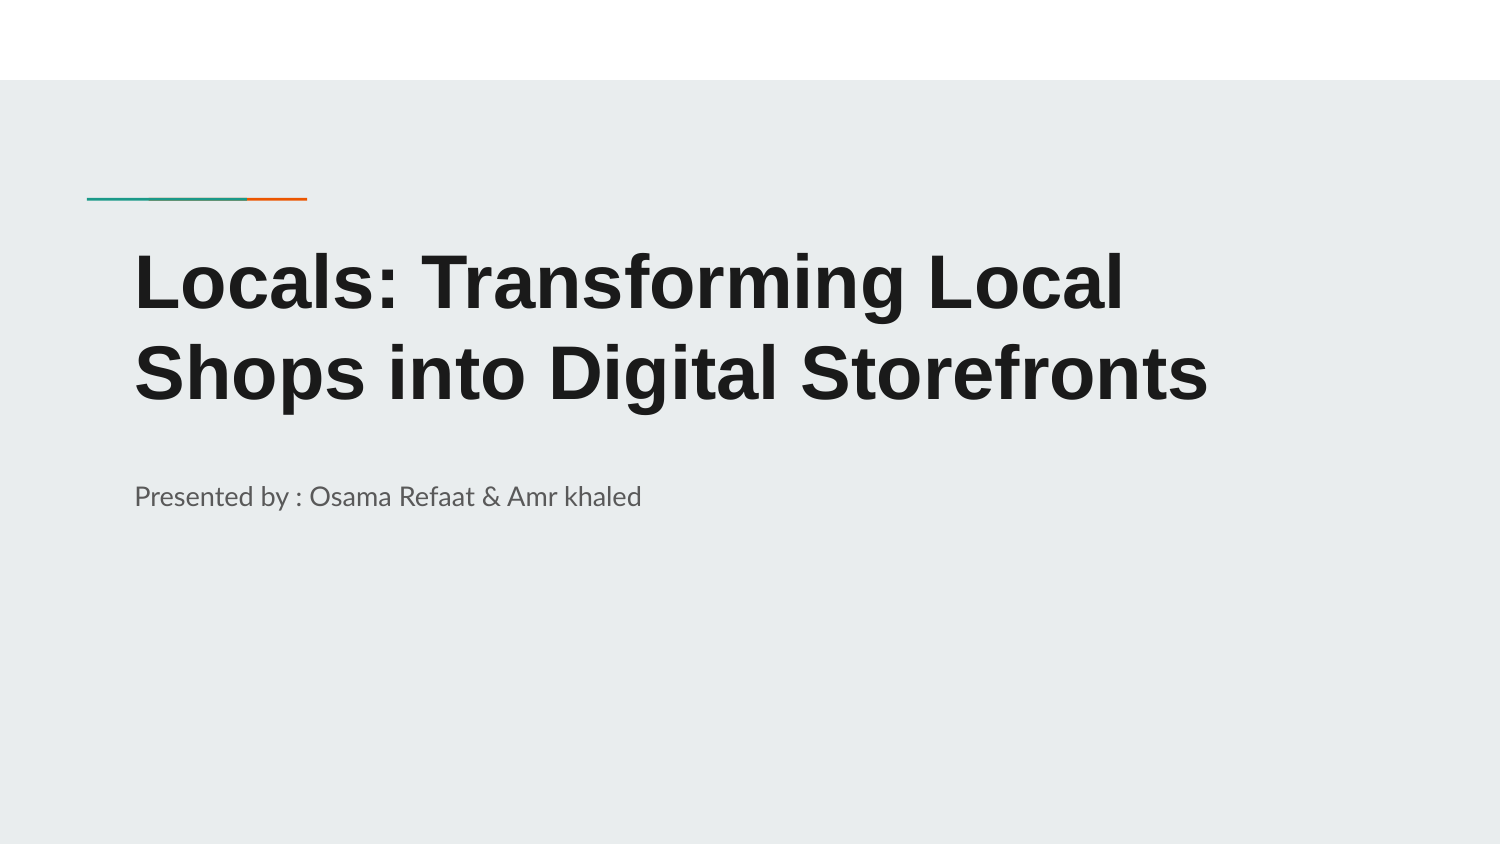

# Locals: Transforming Local Shops into Digital Storefronts
Presented by : Osama Refaat & Amr khaled